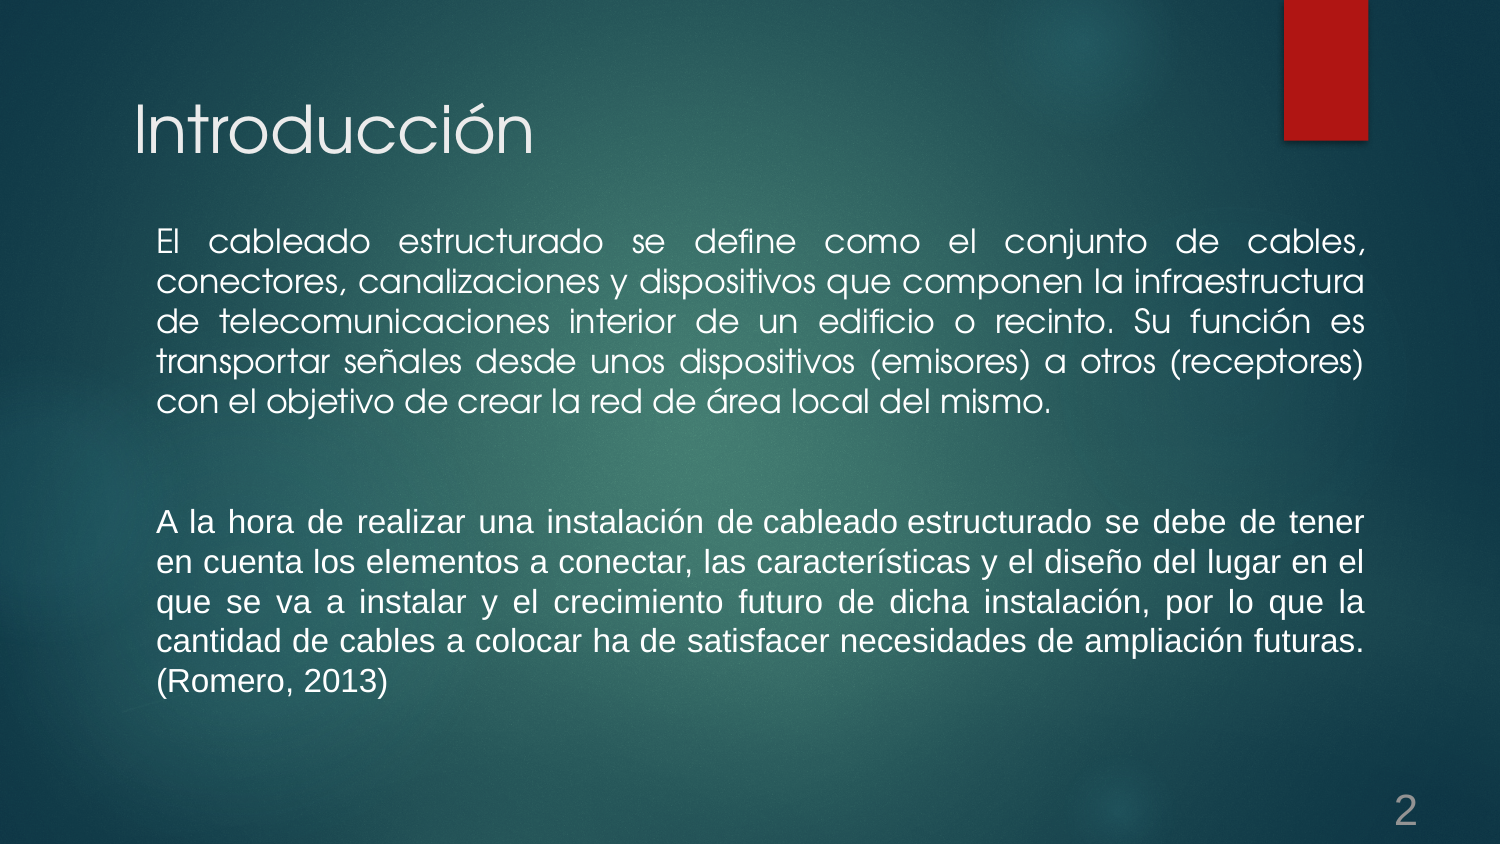

# Introducción
El cableado estructurado se define como el conjunto de cables, conectores, canalizaciones y dispositivos que componen la infraestructura de telecomunicaciones interior de un edificio o recinto. Su función es transportar señales desde unos dispositivos (emisores) a otros (receptores) con el objetivo de crear la red de área local del mismo.

A la hora de realizar una instalación de cableado estructurado se debe de tener en cuenta los elementos a conectar, las características y el diseño del lugar en el que se va a instalar y el crecimiento futuro de dicha instalación, por lo que la cantidad de cables a colocar ha de satisfacer necesidades de ampliación futuras. (Romero, 2013)

2